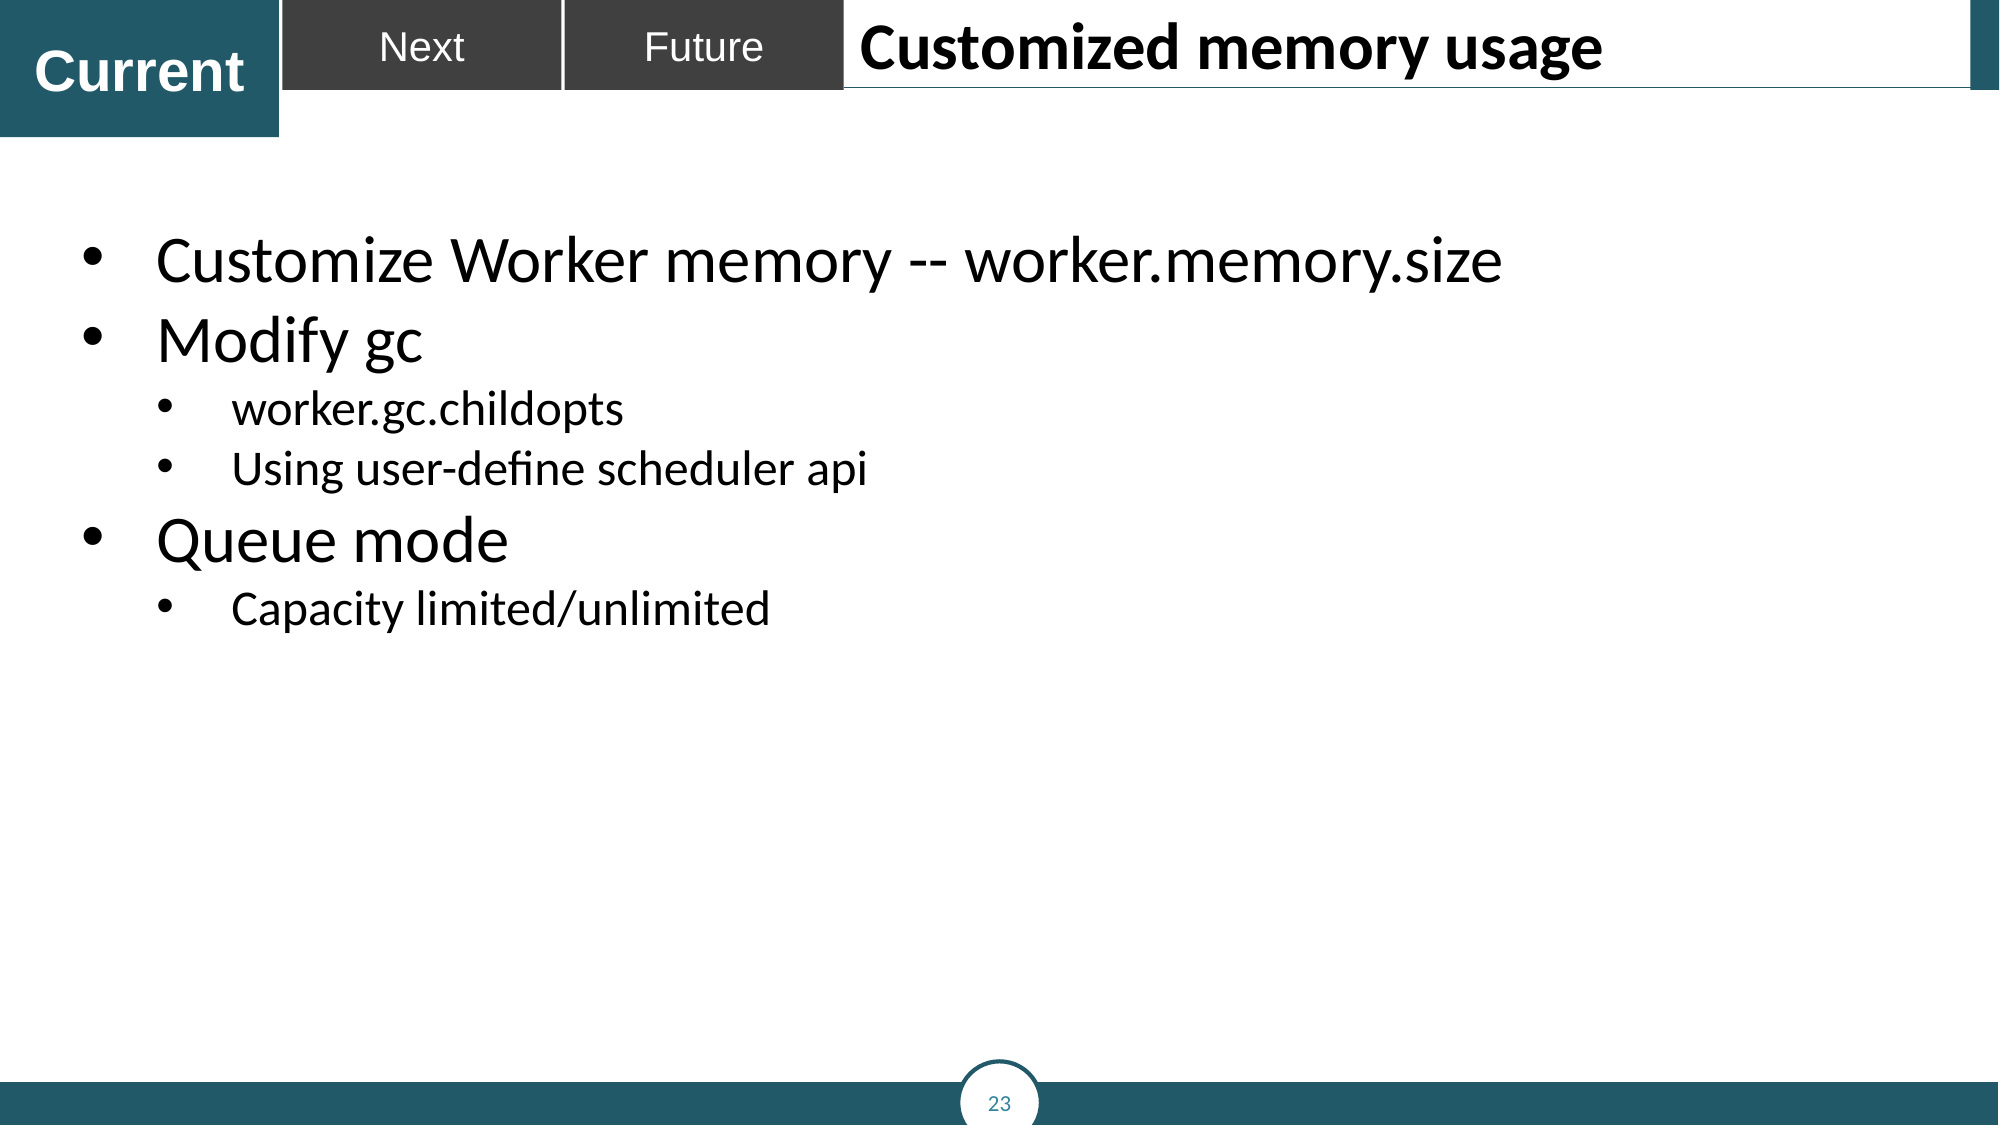

Customized memory usage
Customize Worker memory -- worker.memory.size
Modify gc
worker.gc.childopts
Using user-define scheduler api
Queue mode
Capacity limited/unlimited